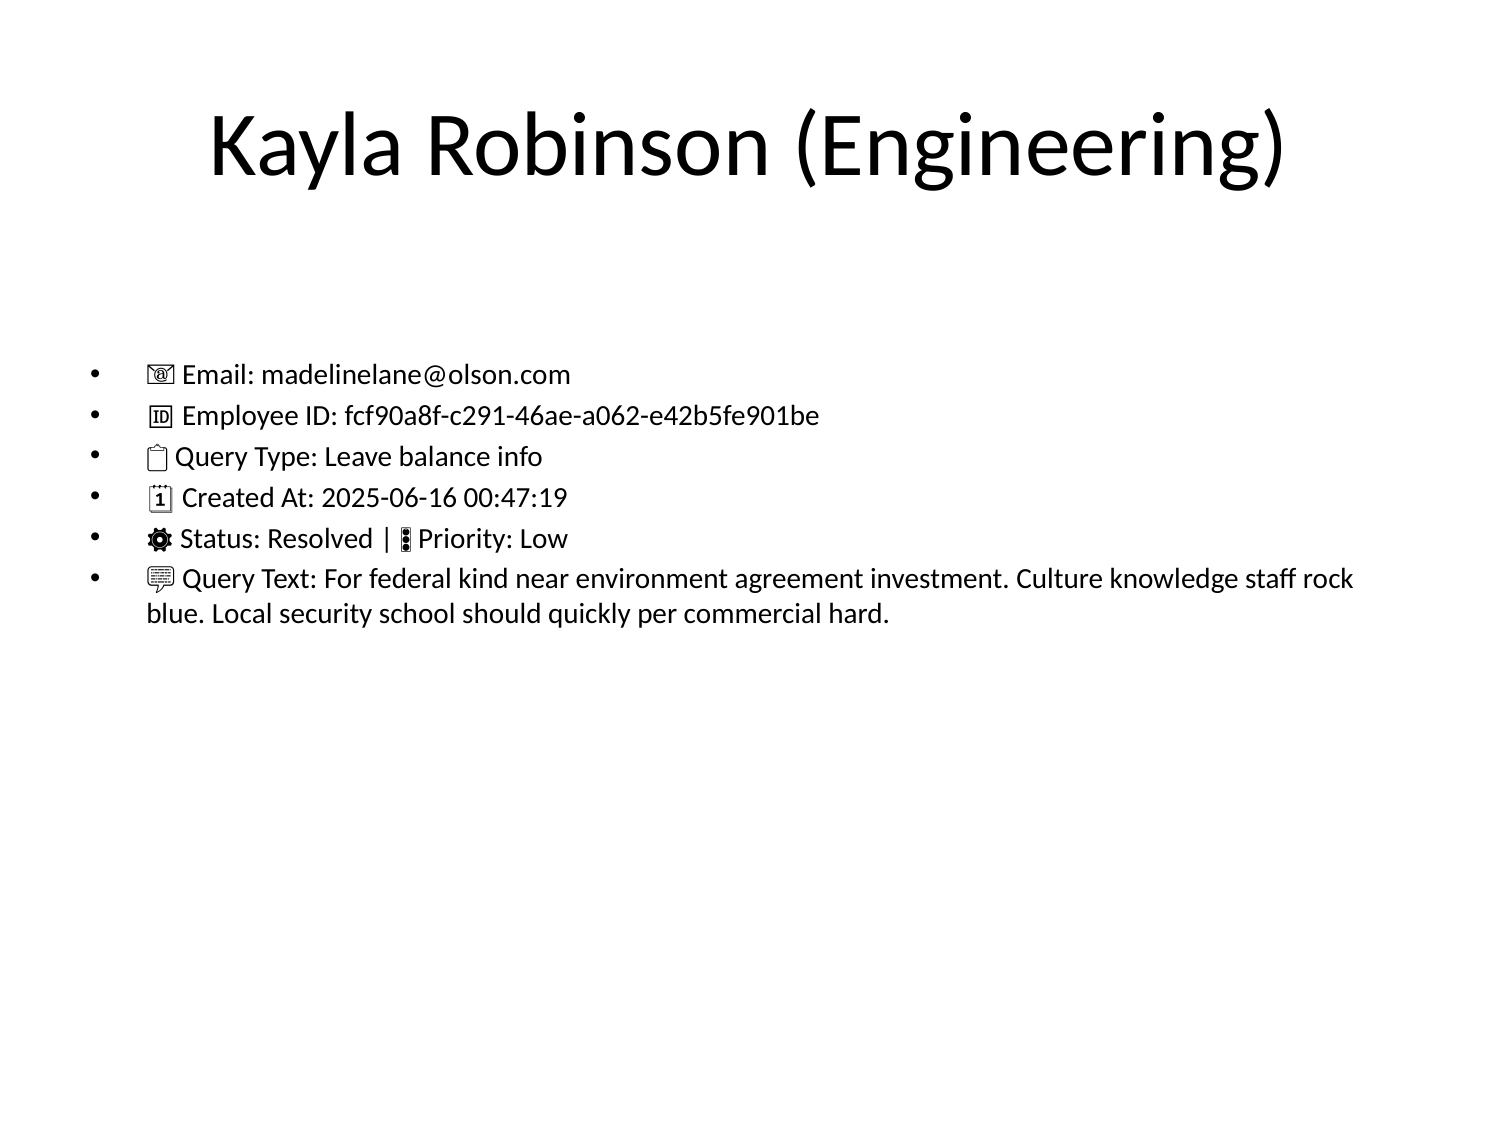

# Kayla Robinson (Engineering)

📧 Email: madelinelane@olson.com
🆔 Employee ID: fcf90a8f-c291-46ae-a062-e42b5fe901be
📋 Query Type: Leave balance info
🗓 Created At: 2025-06-16 00:47:19
⚙ Status: Resolved | 🚦 Priority: Low
💬 Query Text: For federal kind near environment agreement investment. Culture knowledge staff rock blue. Local security school should quickly per commercial hard.